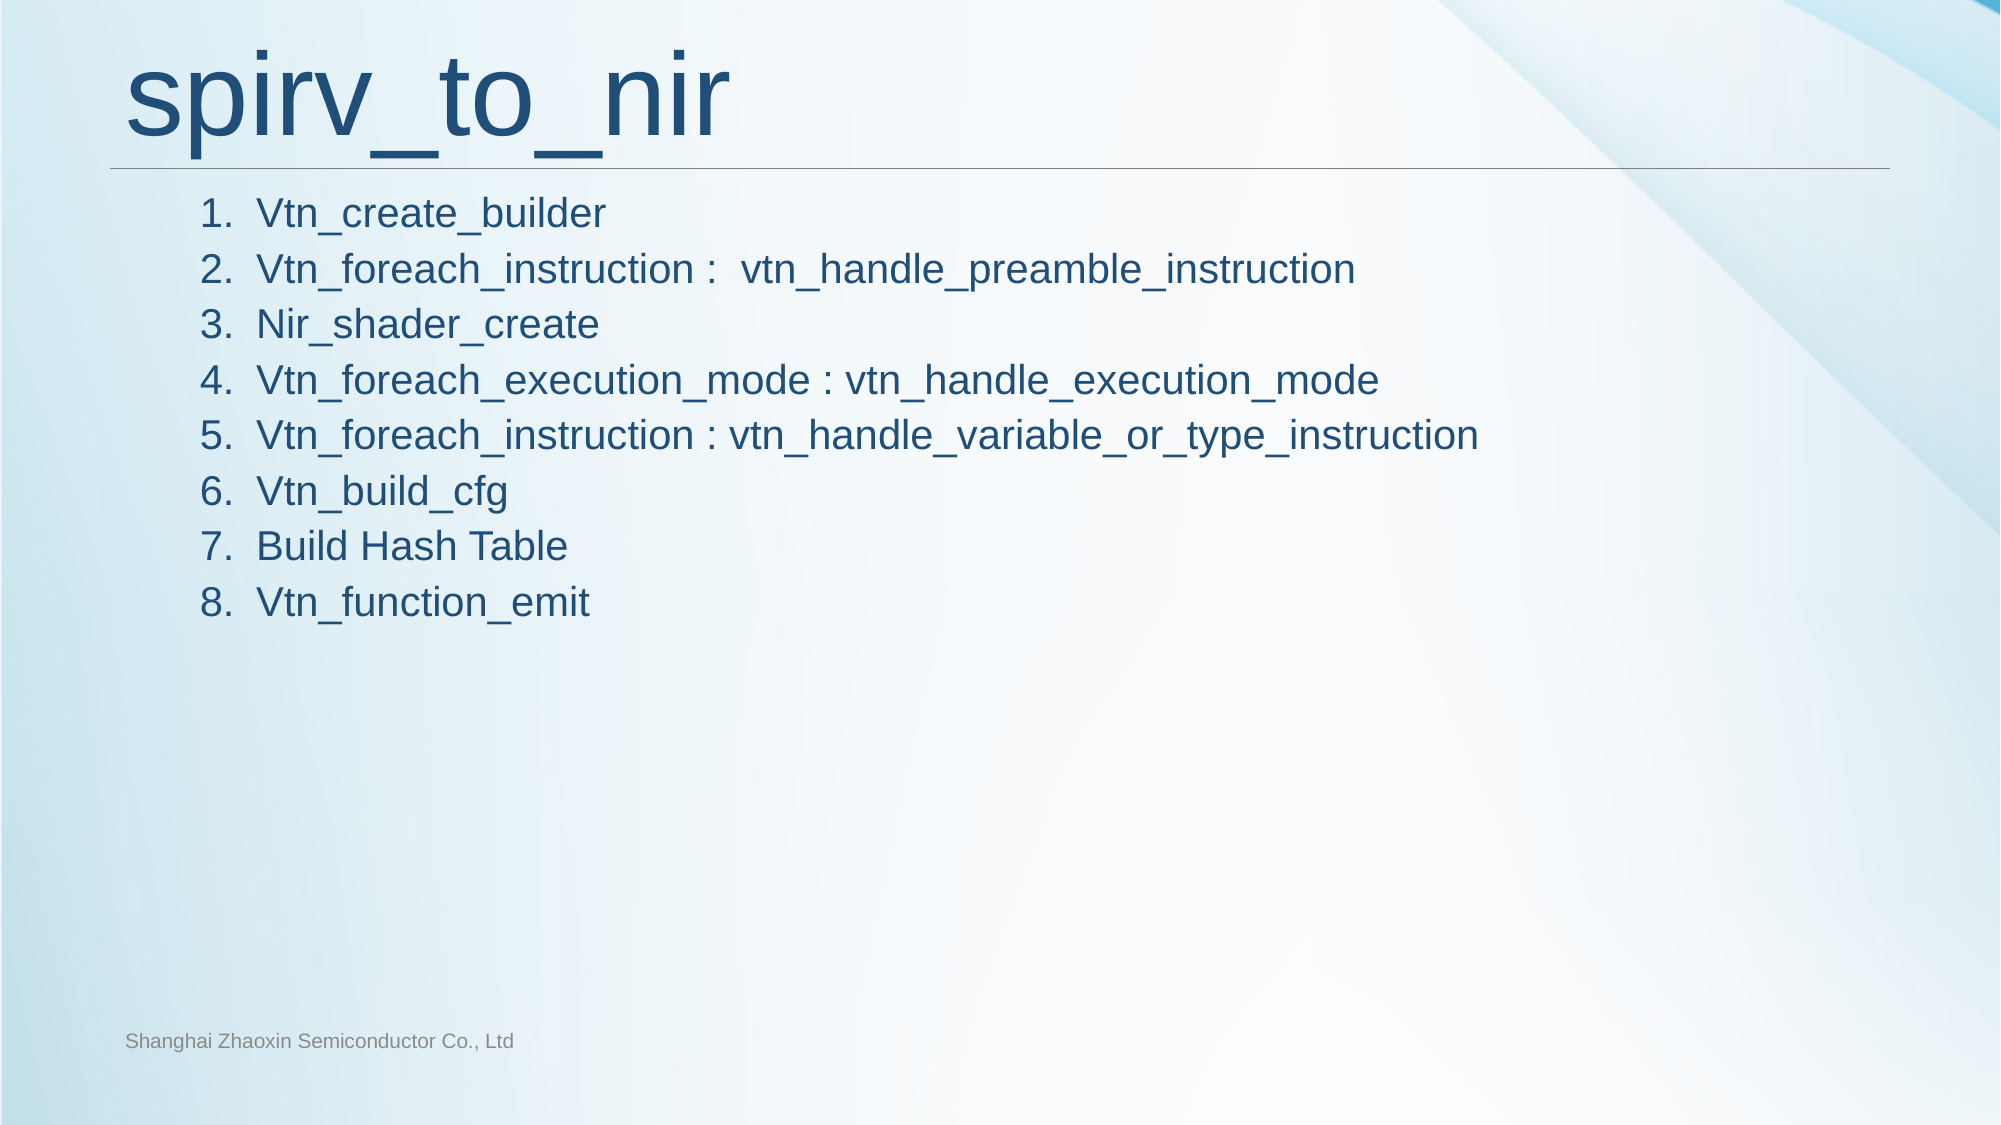

# spirv_to_nir
Vtn_create_builder
Vtn_foreach_instruction :  vtn_handle_preamble_instruction
Nir_shader_create
Vtn_foreach_execution_mode : vtn_handle_execution_mode
Vtn_foreach_instruction : vtn_handle_variable_or_type_instruction
Vtn_build_cfg
Build Hash Table
Vtn_function_emit

Shanghai Zhaoxin Semiconductor Co., Ltd